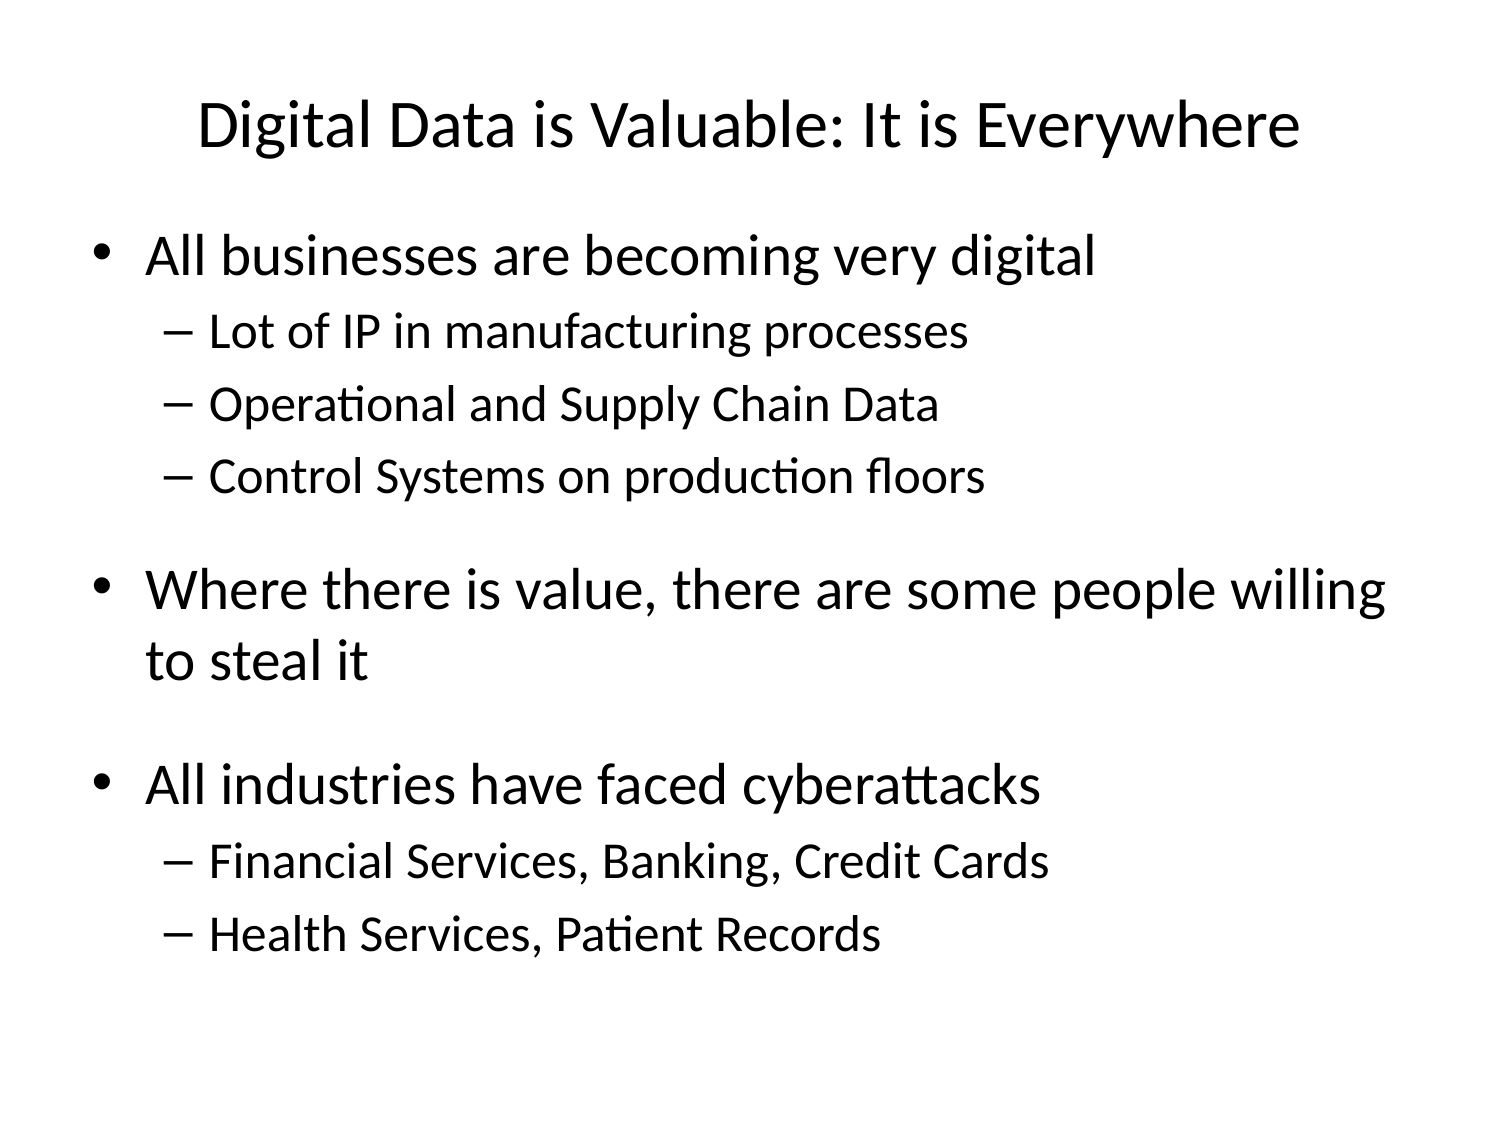

# Digital Data is Valuable: It is Everywhere
All businesses are becoming very digital
Lot of IP in manufacturing processes
Operational and Supply Chain Data
Control Systems on production floors

Where there is value, there are some people willing to steal it

All industries have faced cyberattacks
Financial Services, Banking, Credit Cards
Health Services, Patient Records